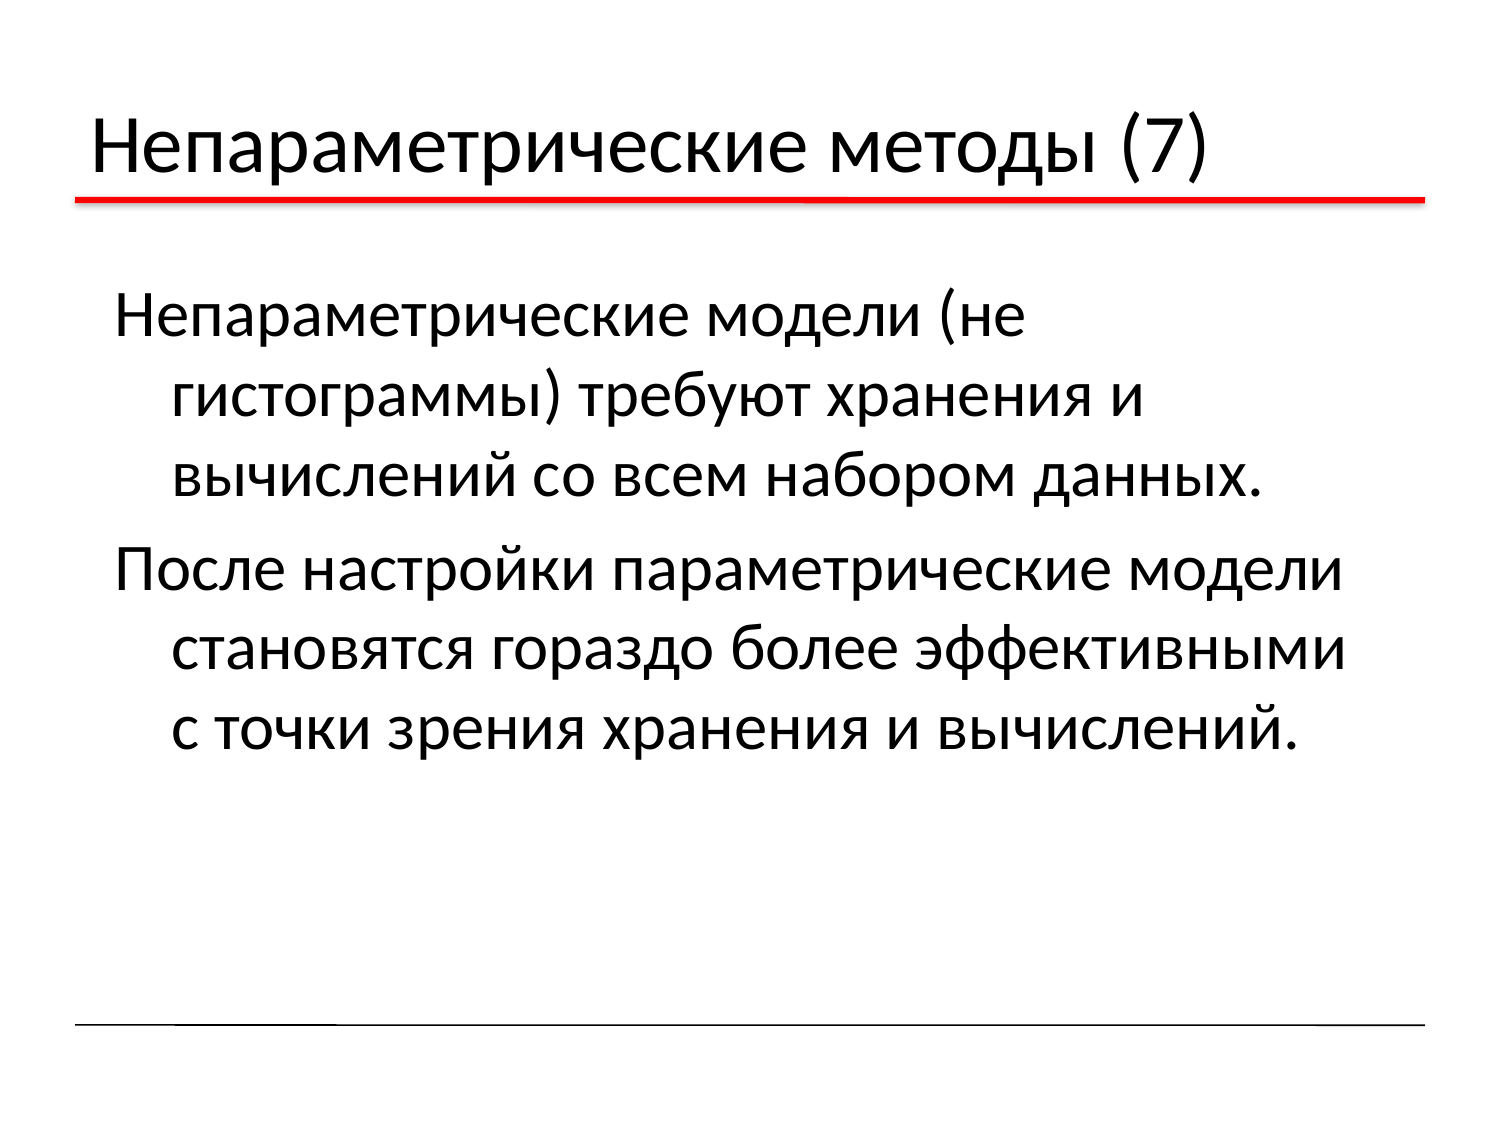

# Непараметрические методы (7)
Непараметрические модели (не гистограммы) требуют хранения и вычислений со всем набором данных.
После настройки параметрические модели становятся гораздо более эффективными с точки зрения хранения и вычислений.